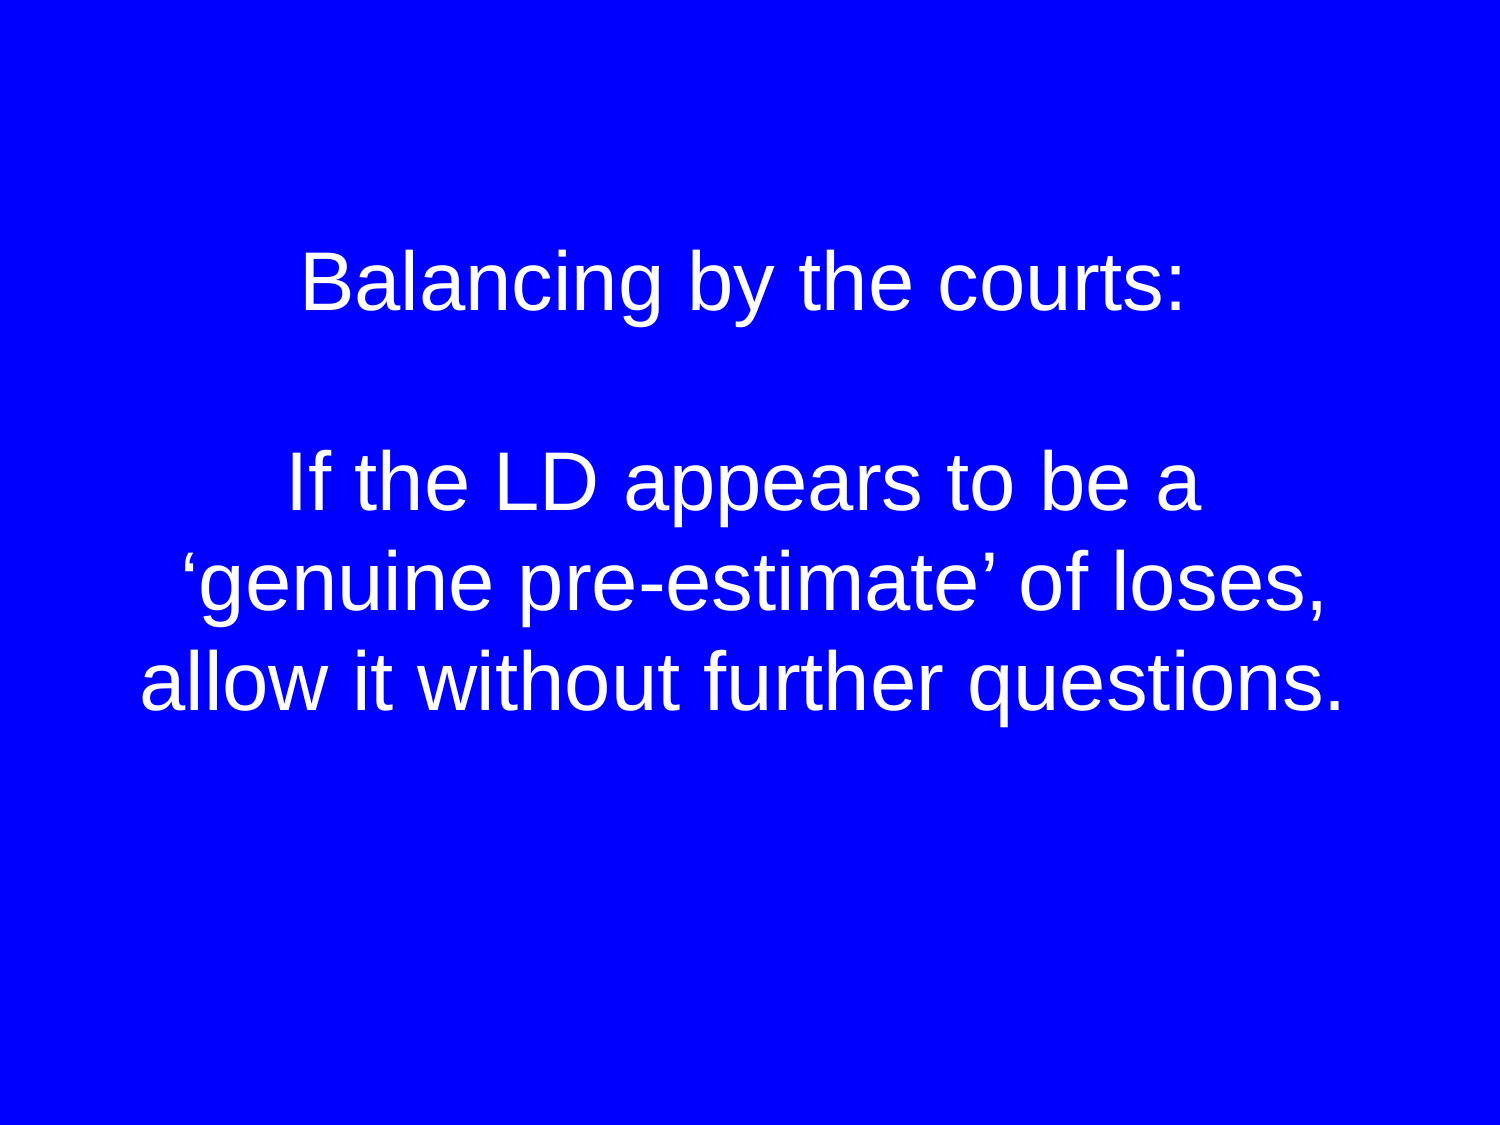

Balancing by the courts:

If the LD appears to be a
 ‘genuine pre-estimate’ of loses, allow it without further questions.